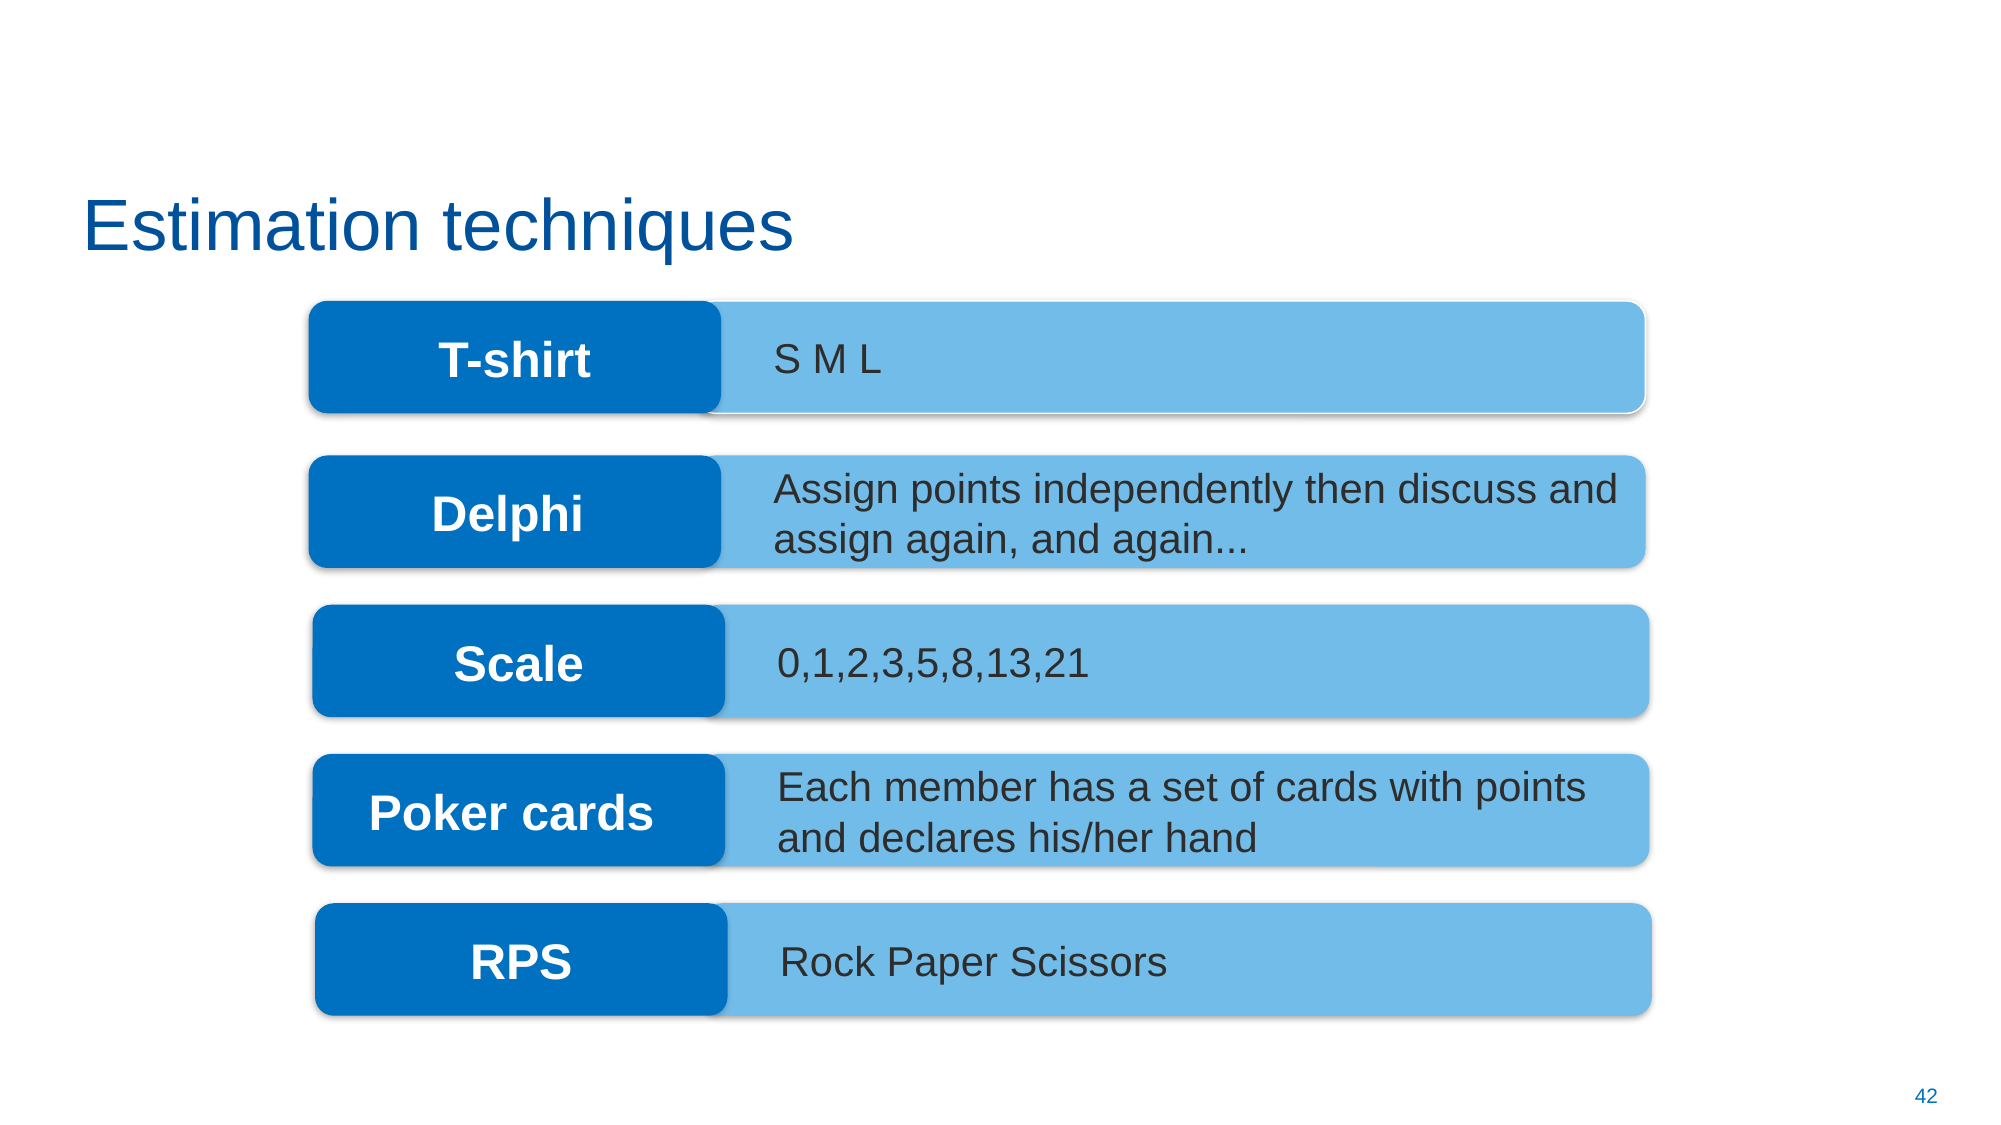

# Estimation techniques
S M L
T-shirt
Assign points independently then discuss and assign again, and again...
Delphi
0,1,2,3,5,8,13,21
Scale
Each member has a set of cards with points and declares his/her hand
Poker cards
Rock Paper Scissors
RPS